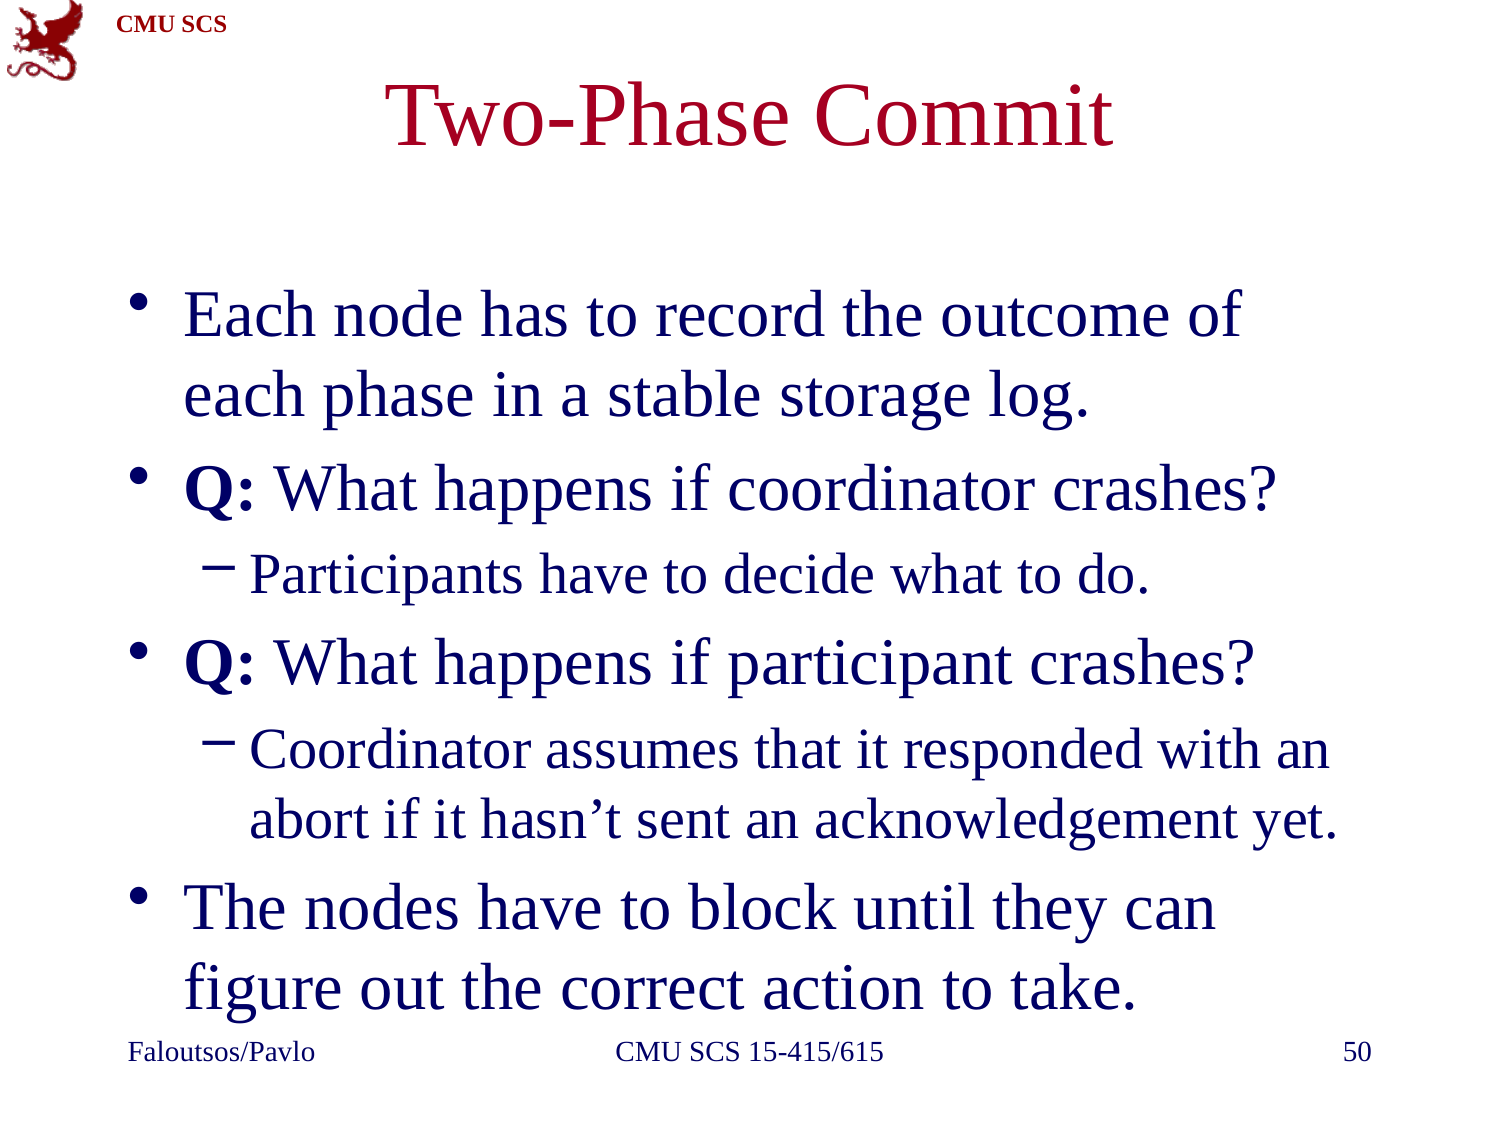

# Two-Phase Commit
Each node has to record the outcome of each phase in a stable storage log.
Q: What happens if coordinator crashes?
Participants have to decide what to do.
Q: What happens if participant crashes?
Coordinator assumes that it responded with an abort if it hasn’t sent an acknowledgement yet.
The nodes have to block until they can figure out the correct action to take.
Faloutsos/Pavlo
CMU SCS 15-415/615
50